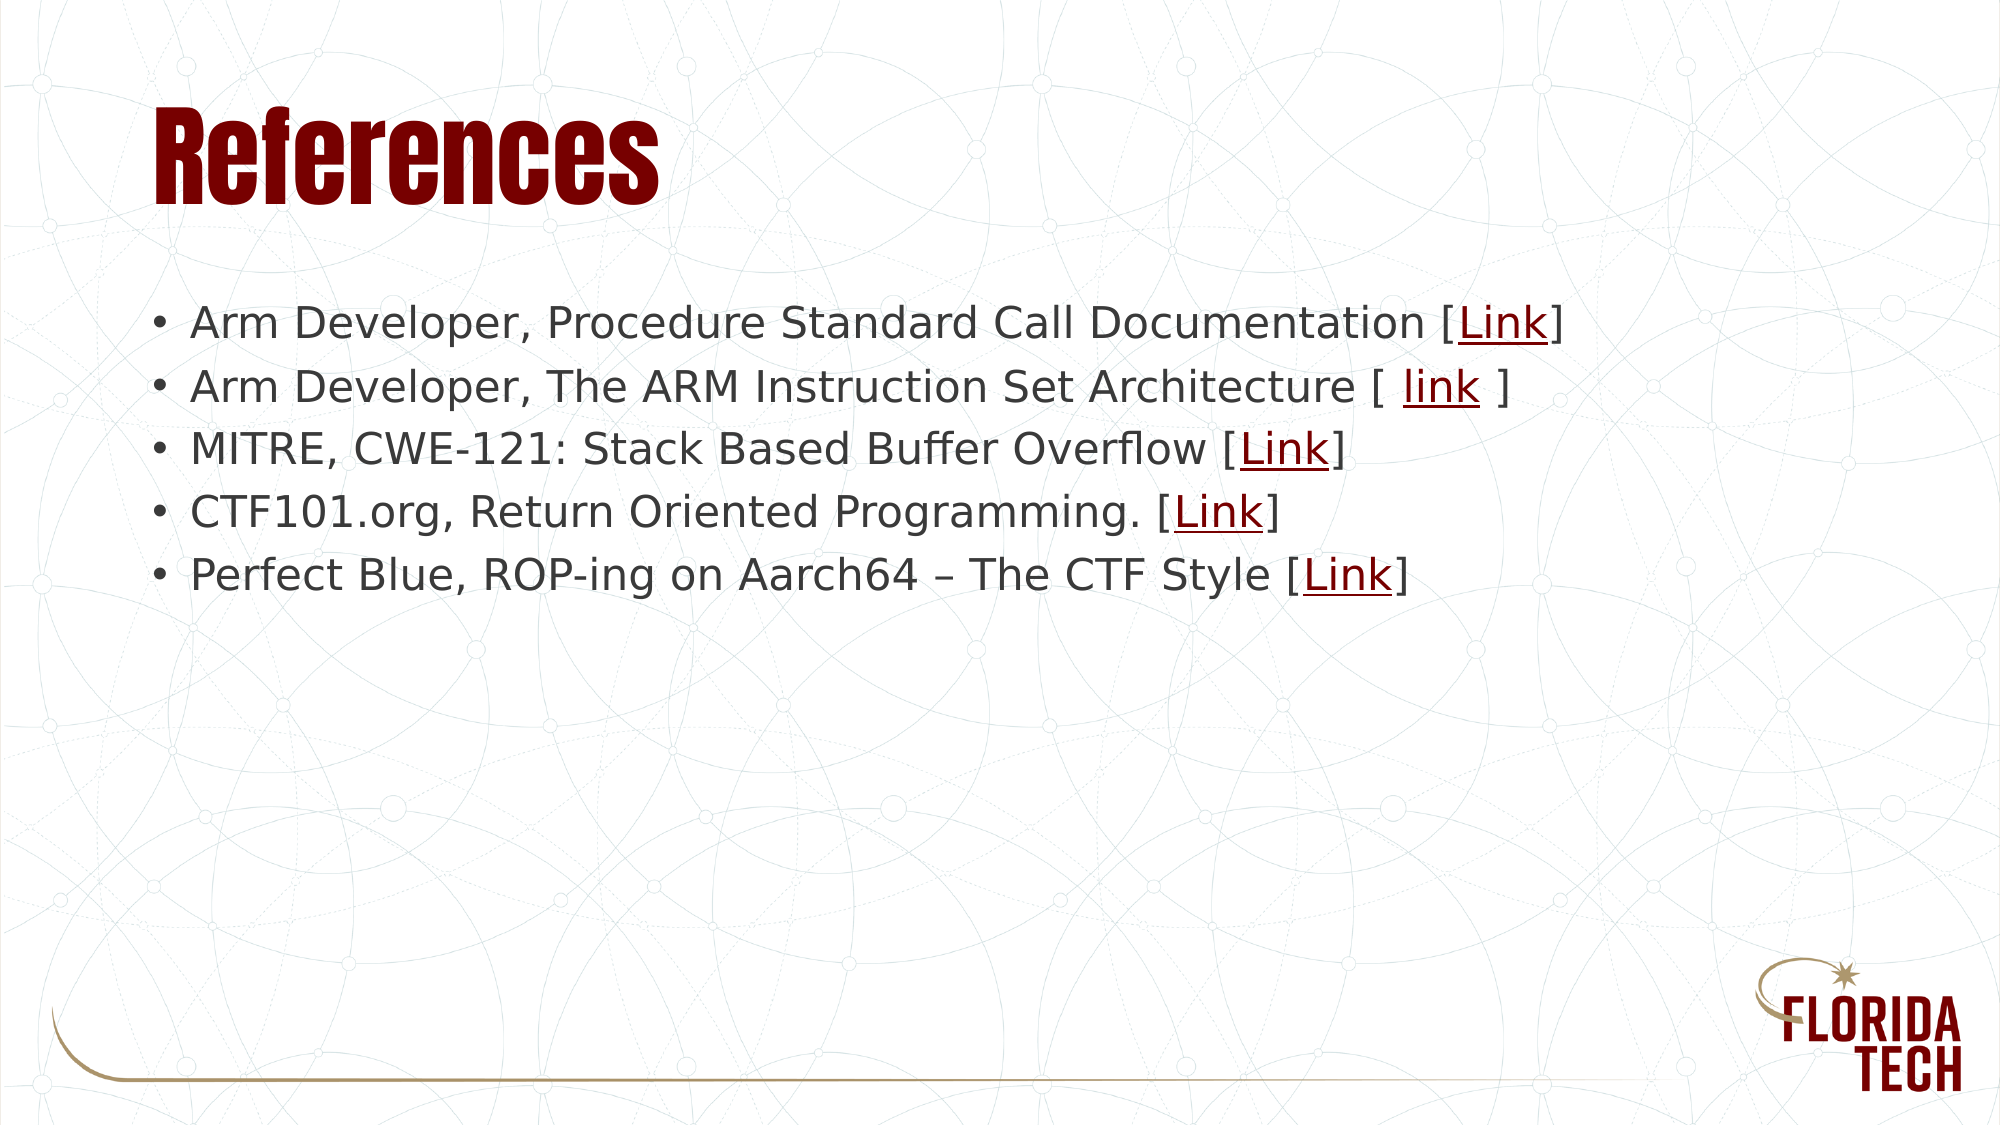

# References
Arm Developer, Procedure Standard Call Documentation [Link]
Arm Developer, The ARM Instruction Set Architecture [ link ]
MITRE, CWE-121: Stack Based Buffer Overflow [Link]
CTF101.org, Return Oriented Programming. [Link]
Perfect Blue, ROP-ing on Aarch64 – The CTF Style [Link]